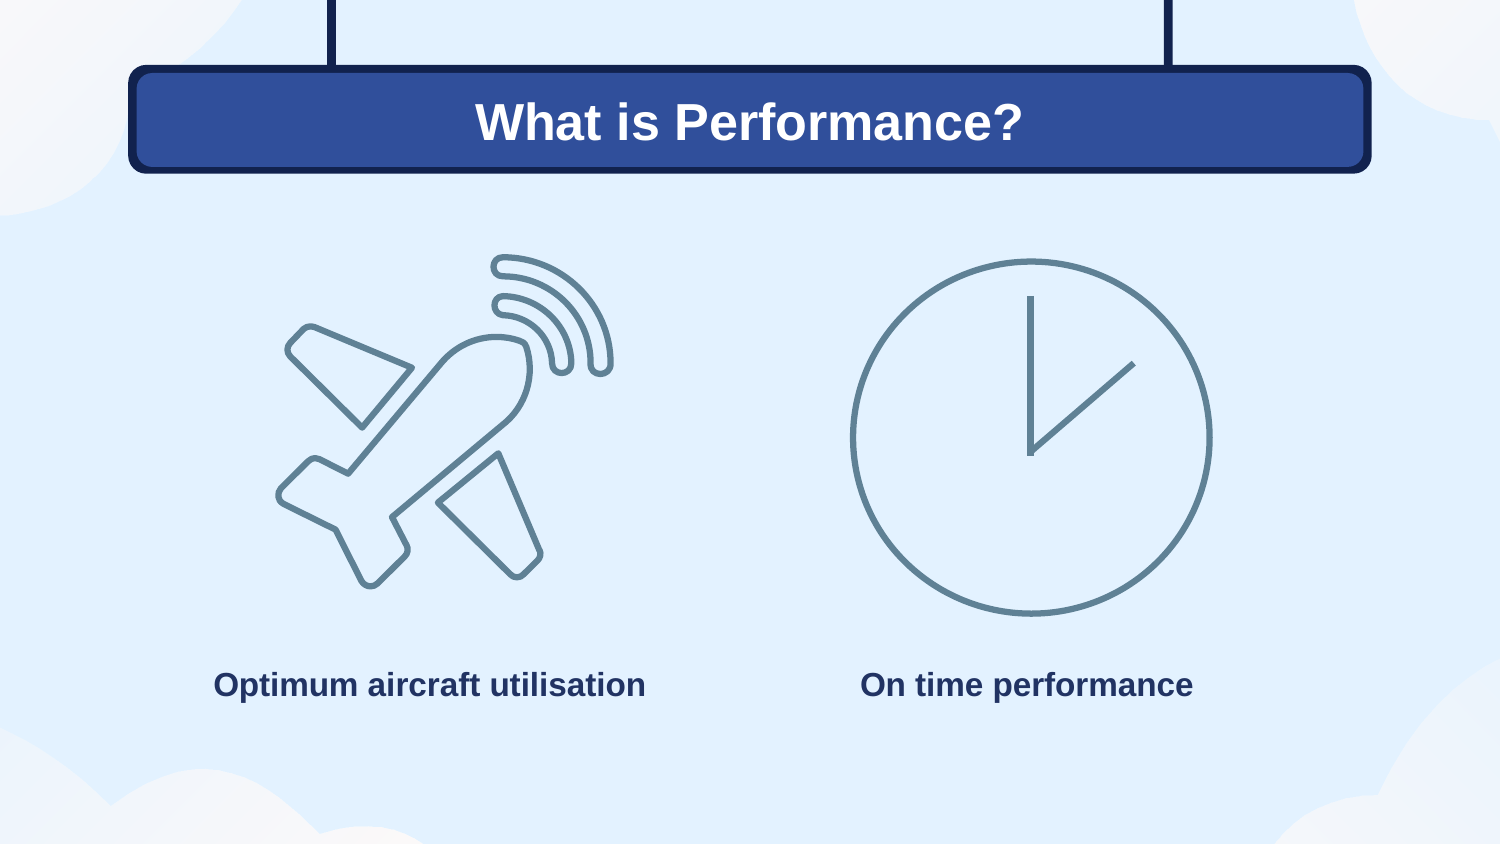

# What is Performance?

Optimum aircraft utilisation
On time performance